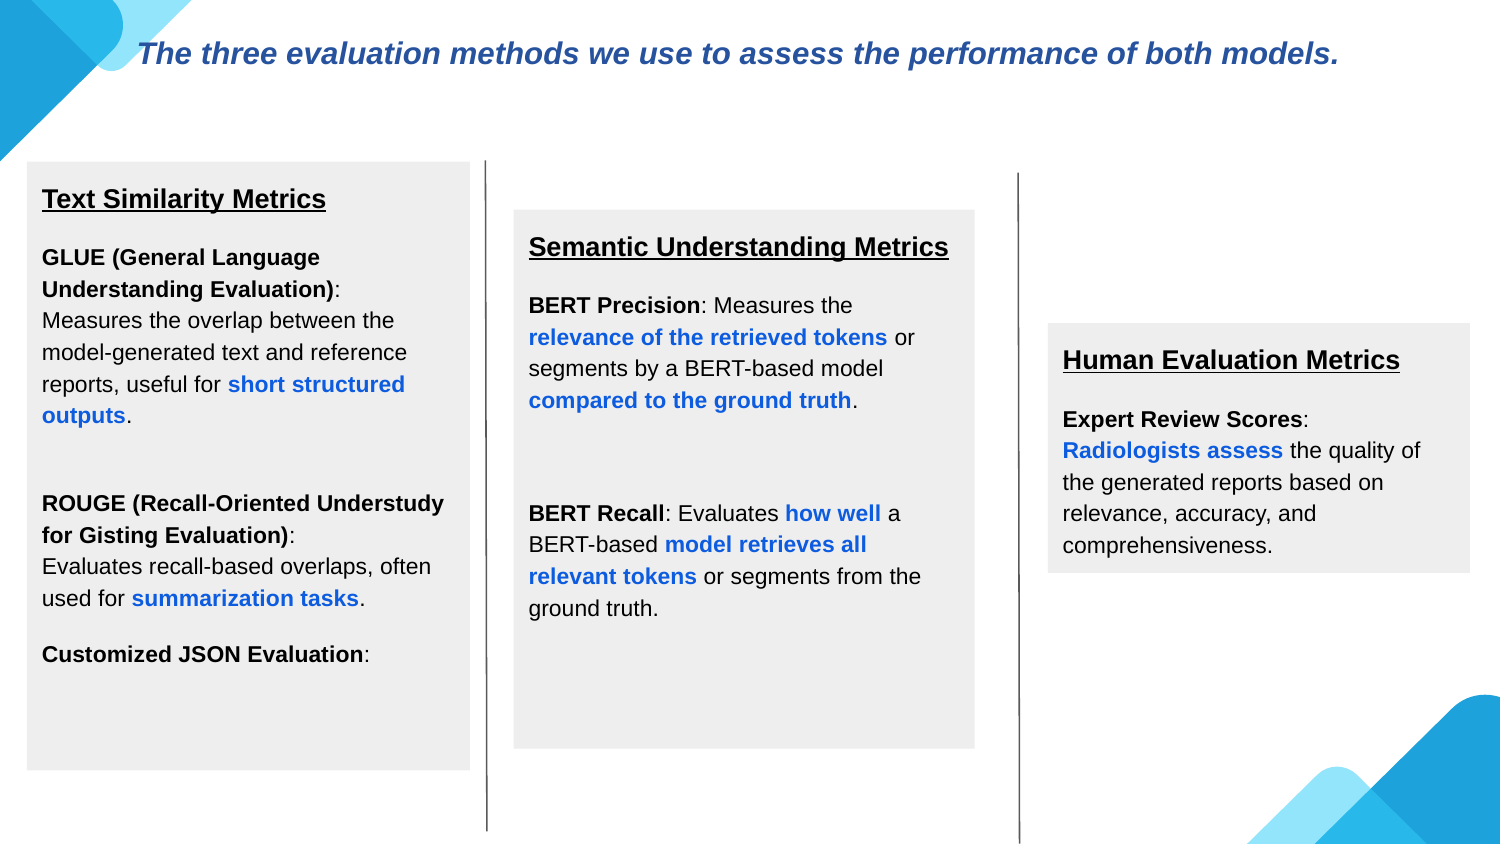

The three evaluation methods we use to assess the performance of both models.

Text Similarity Metrics
GLUE (General Language Understanding Evaluation):
Measures the overlap between the model-generated text and reference reports, useful for short structured outputs.
ROUGE (Recall-Oriented Understudy for Gisting Evaluation):
Evaluates recall-based overlaps, often used for summarization tasks.
Customized JSON Evaluation:

Semantic Understanding Metrics
BERT Precision: Measures the relevance of the retrieved tokens or segments by a BERT-based model compared to the ground truth.

BERT Recall: Evaluates how well a BERT-based model retrieves all relevant tokens or segments from the ground truth.

Human Evaluation Metrics
Expert Review Scores:
Radiologists assess the quality of the generated reports based on relevance, accuracy, and comprehensiveness.